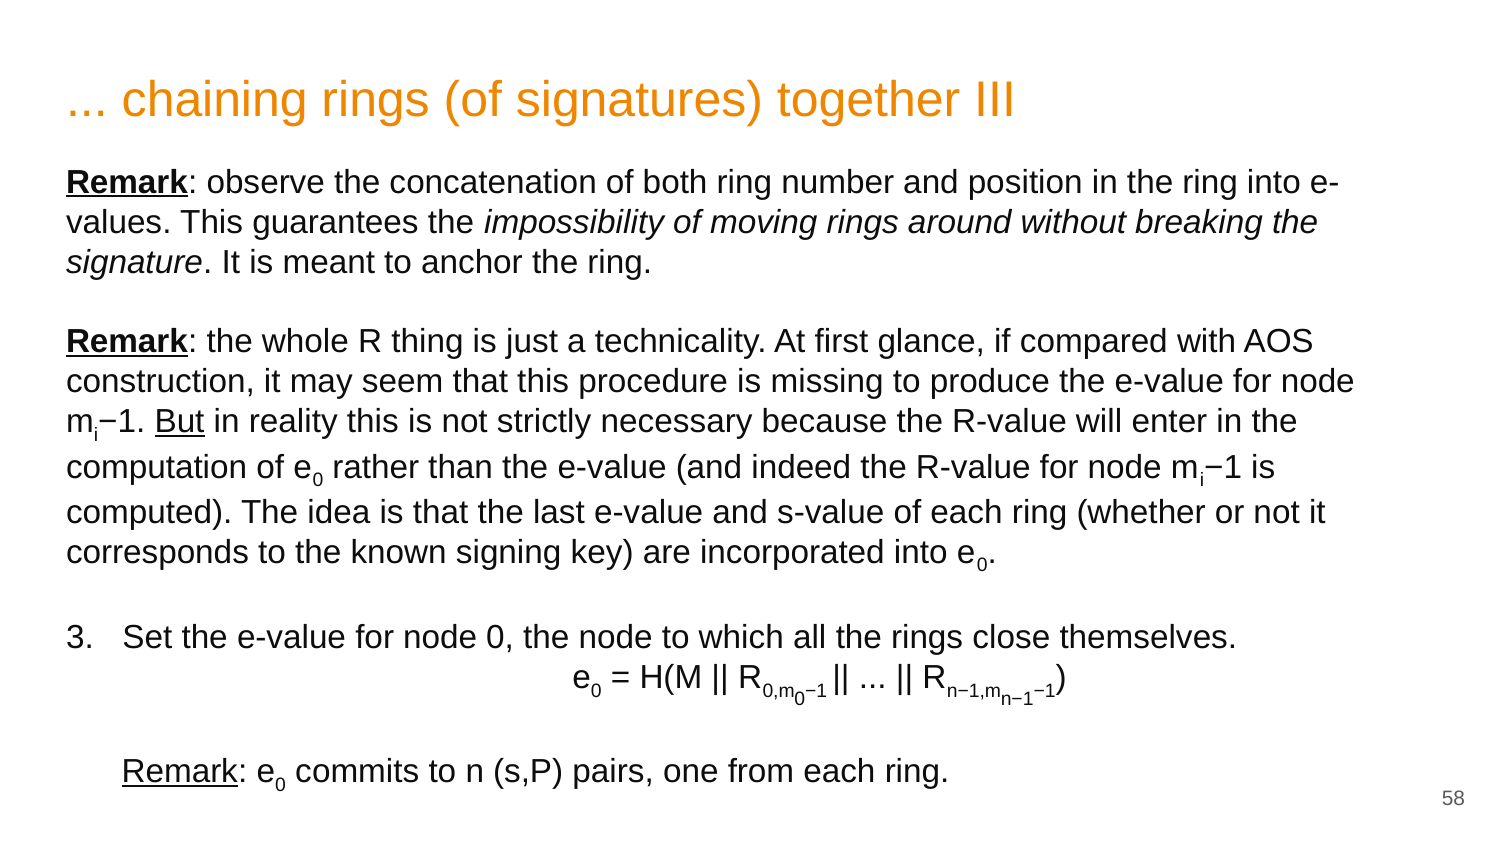

# ... chaining rings (of signatures) together III
Remark: observe the concatenation of both ring number and position in the ring into e-values. This guarantees the impossibility of moving rings around without breaking the signature. It is meant to anchor the ring.

Remark: the whole R thing is just a technicality. At first glance, if compared with AOS construction, it may seem that this procedure is missing to produce the e-value for node mi−1. But in reality this is not strictly necessary because the R-value will enter in the computation of e0 rather than the e-value (and indeed the R-value for node mi−1 is computed). The idea is that the last e-value and s-value of each ring (whether or not it corresponds to the known signing key) are incorporated into e0.

Set the e-value for node 0, the node to which all the rings close themselves.
			e0 = H(M || R0,m0−1 || ... || Rn−1,mn−1−1)

      Remark: e0 commits to n (s,P) pairs, one from each ring.

58